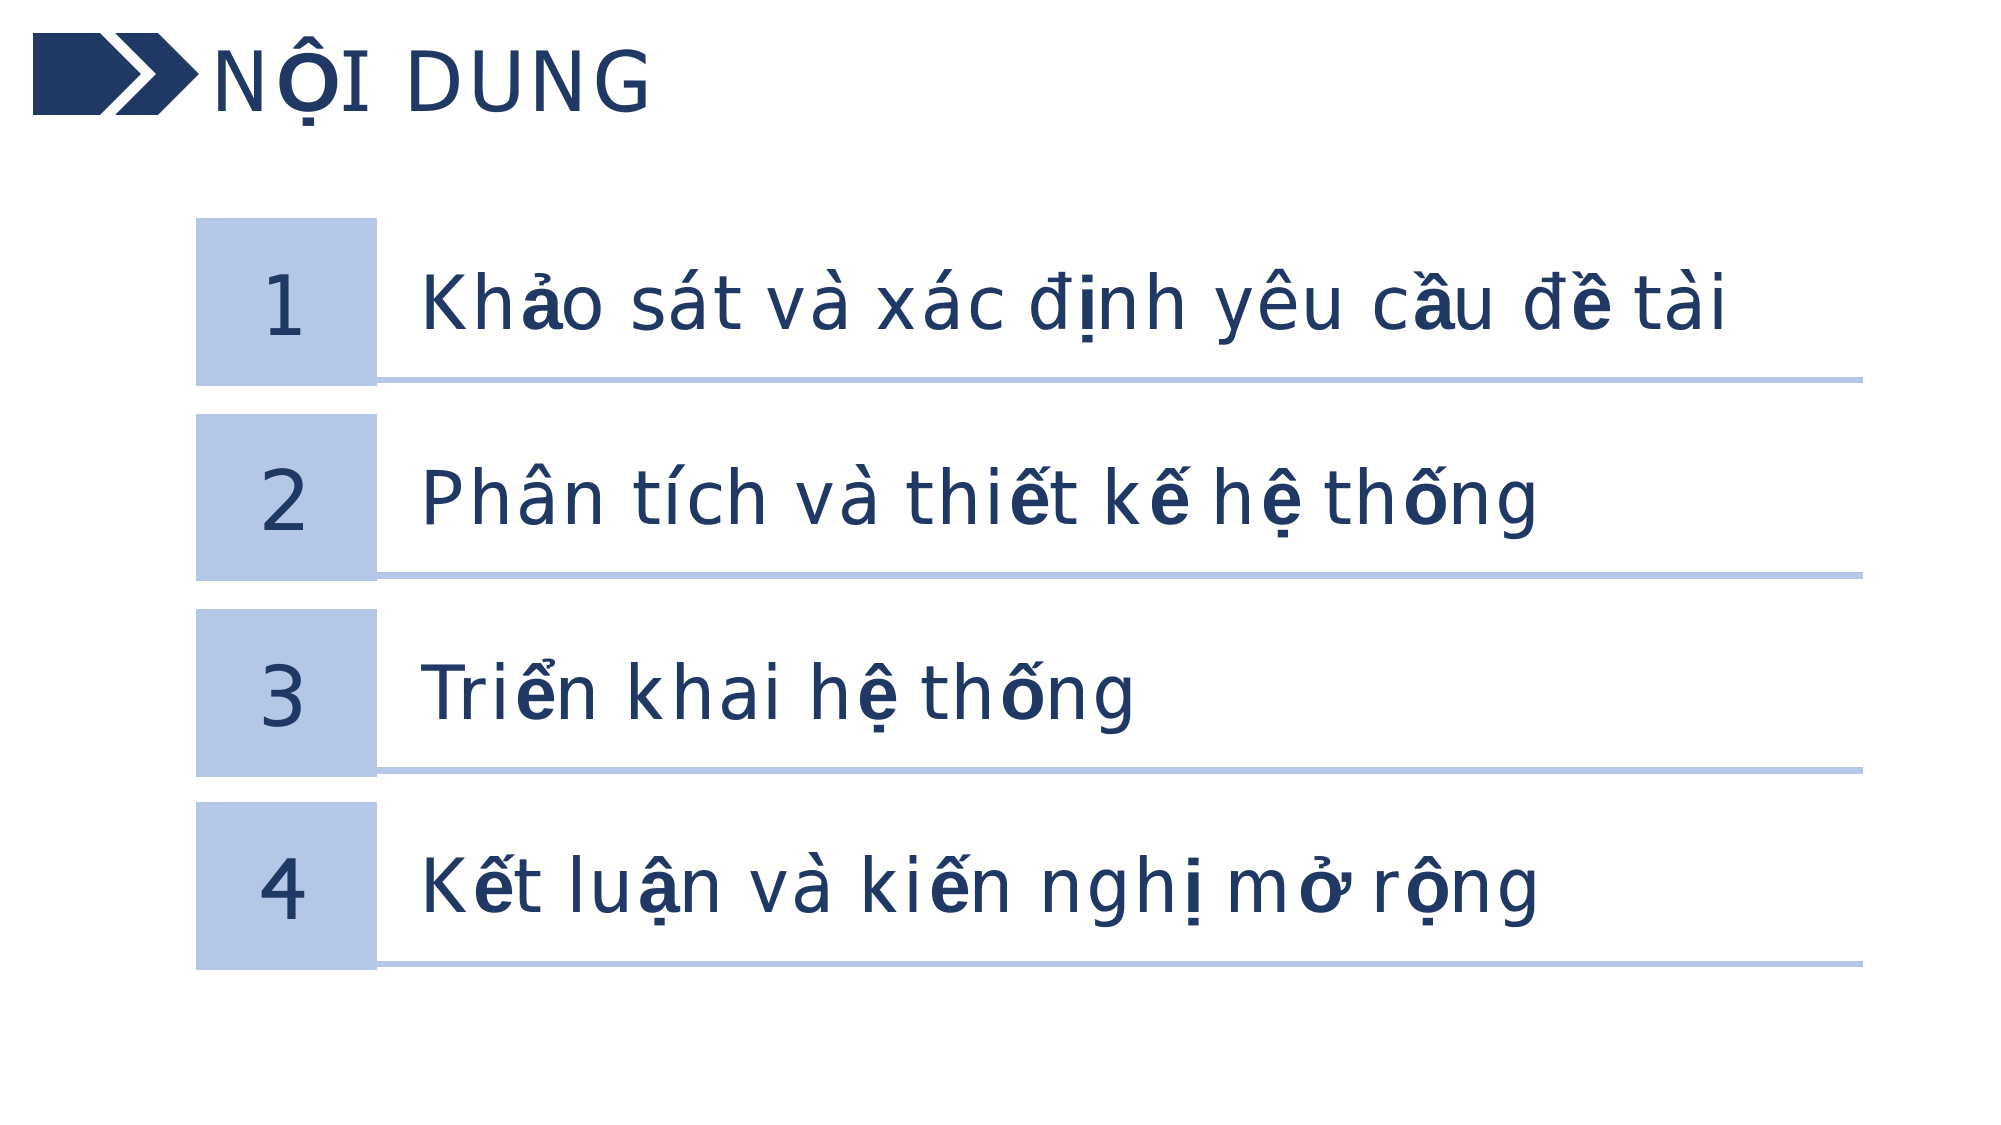

NỘI DUNG

1
Khảo sát và xác định yêu cầu đề tài
2
Phân tích và thiết kế hệ thống
3
Triển khai hệ thống
4
Kết luận và kiến nghị mở rộng